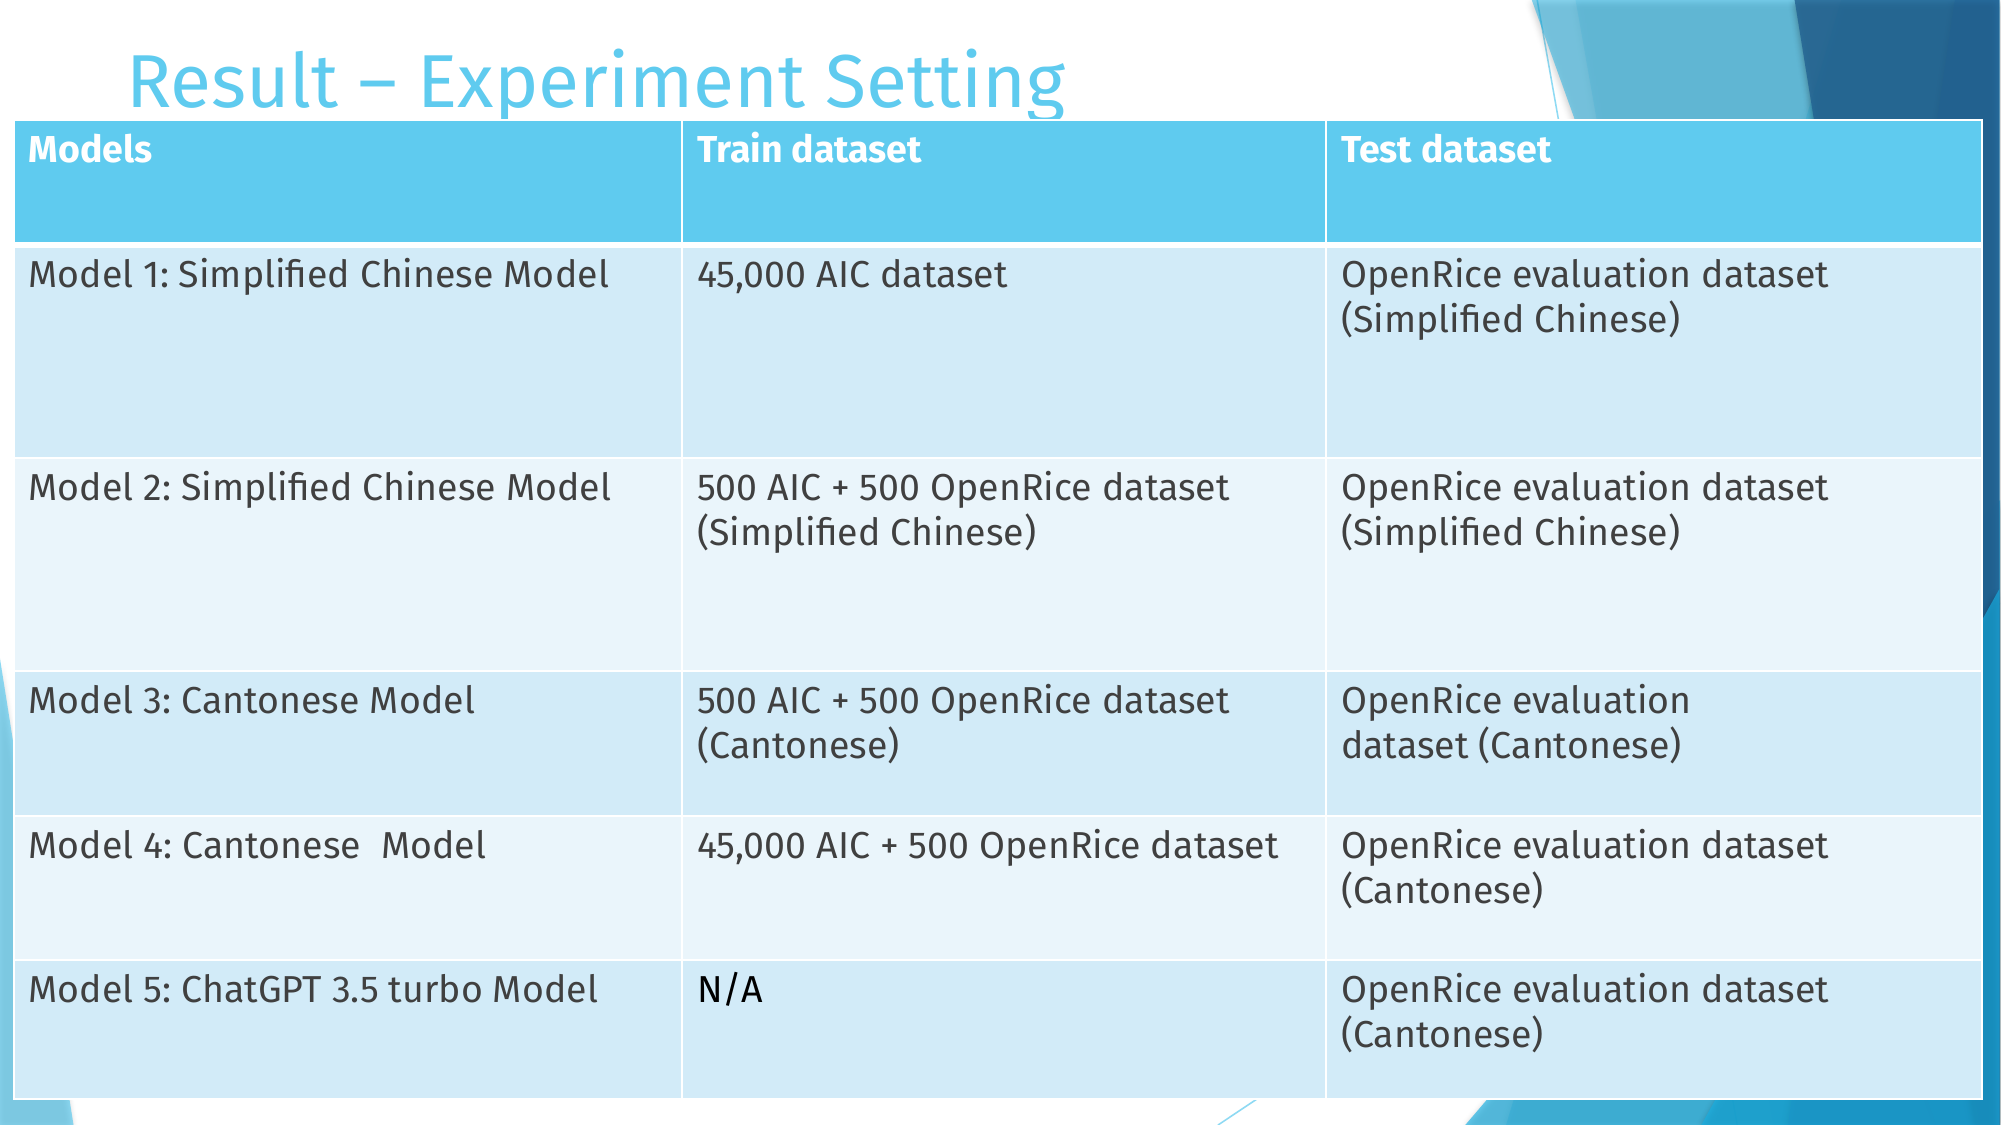

# Result – Experiment Setting

| Models | Train dataset | Test dataset |
| --- | --- | --- |
| Model 1: Simplified Chinese Model | 45,000 AIC dataset | OpenRice evaluation dataset (Simplified Chinese) |
| Model 2: Simplified Chinese Model | 500 AIC + 500 OpenRice dataset (Simplified Chinese) | OpenRice evaluation dataset (Simplified Chinese) |
| Model 3: Cantonese Model | 500 AIC + 500 OpenRice dataset (Cantonese) | OpenRice evaluation dataset (Cantonese) |
| Model 4: Cantonese  Model | 45,000 AIC + 500 OpenRice dataset | OpenRice evaluation dataset (Cantonese) |
| Model 5: ChatGPT 3.5 turbo Model | N/A | OpenRice evaluation dataset (Cantonese) |